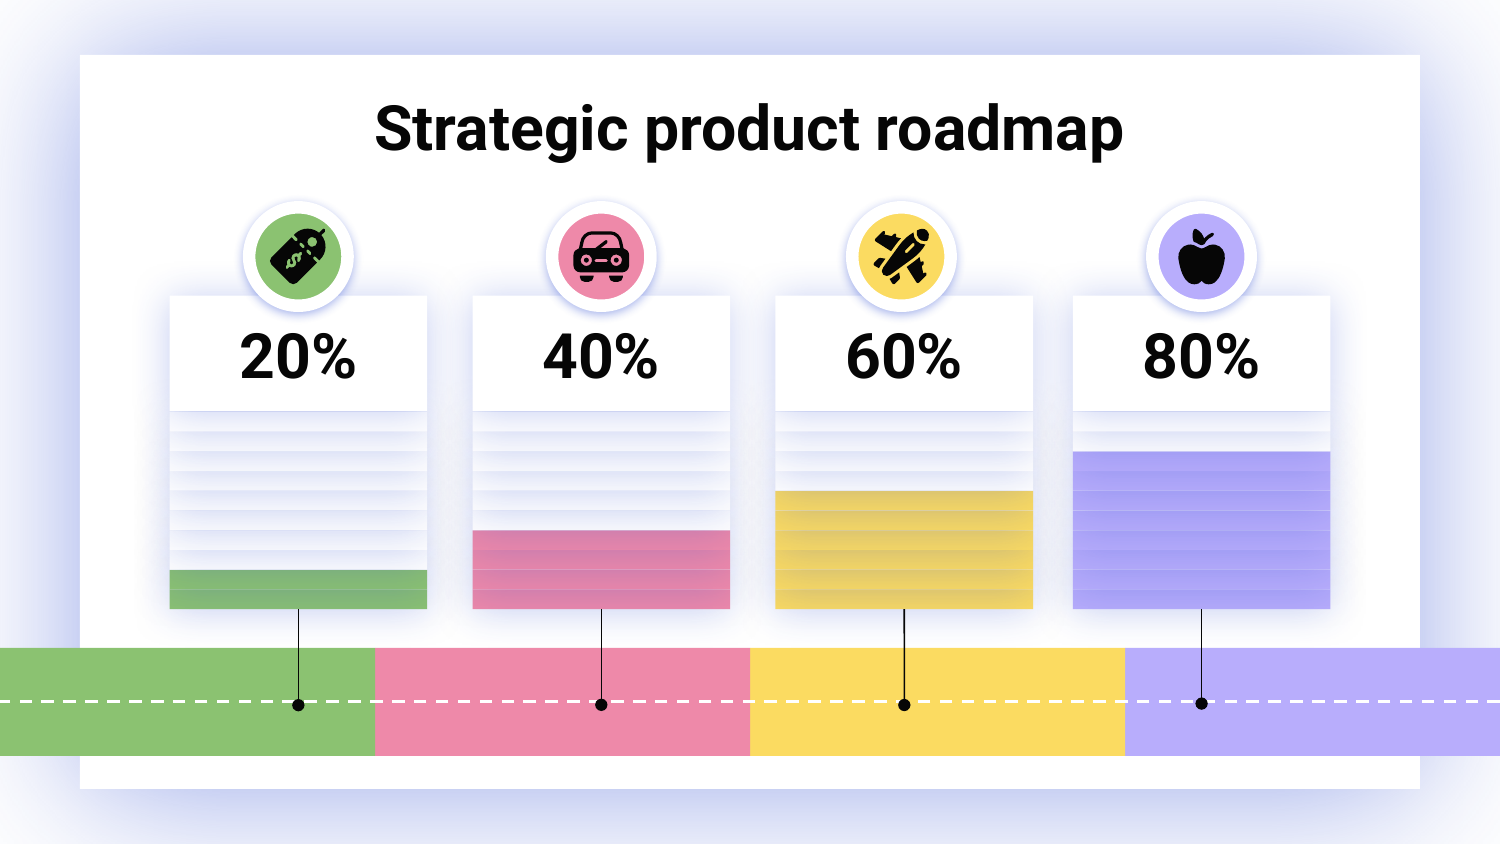

# Strategic product roadmap

20%
40%
60%
80%